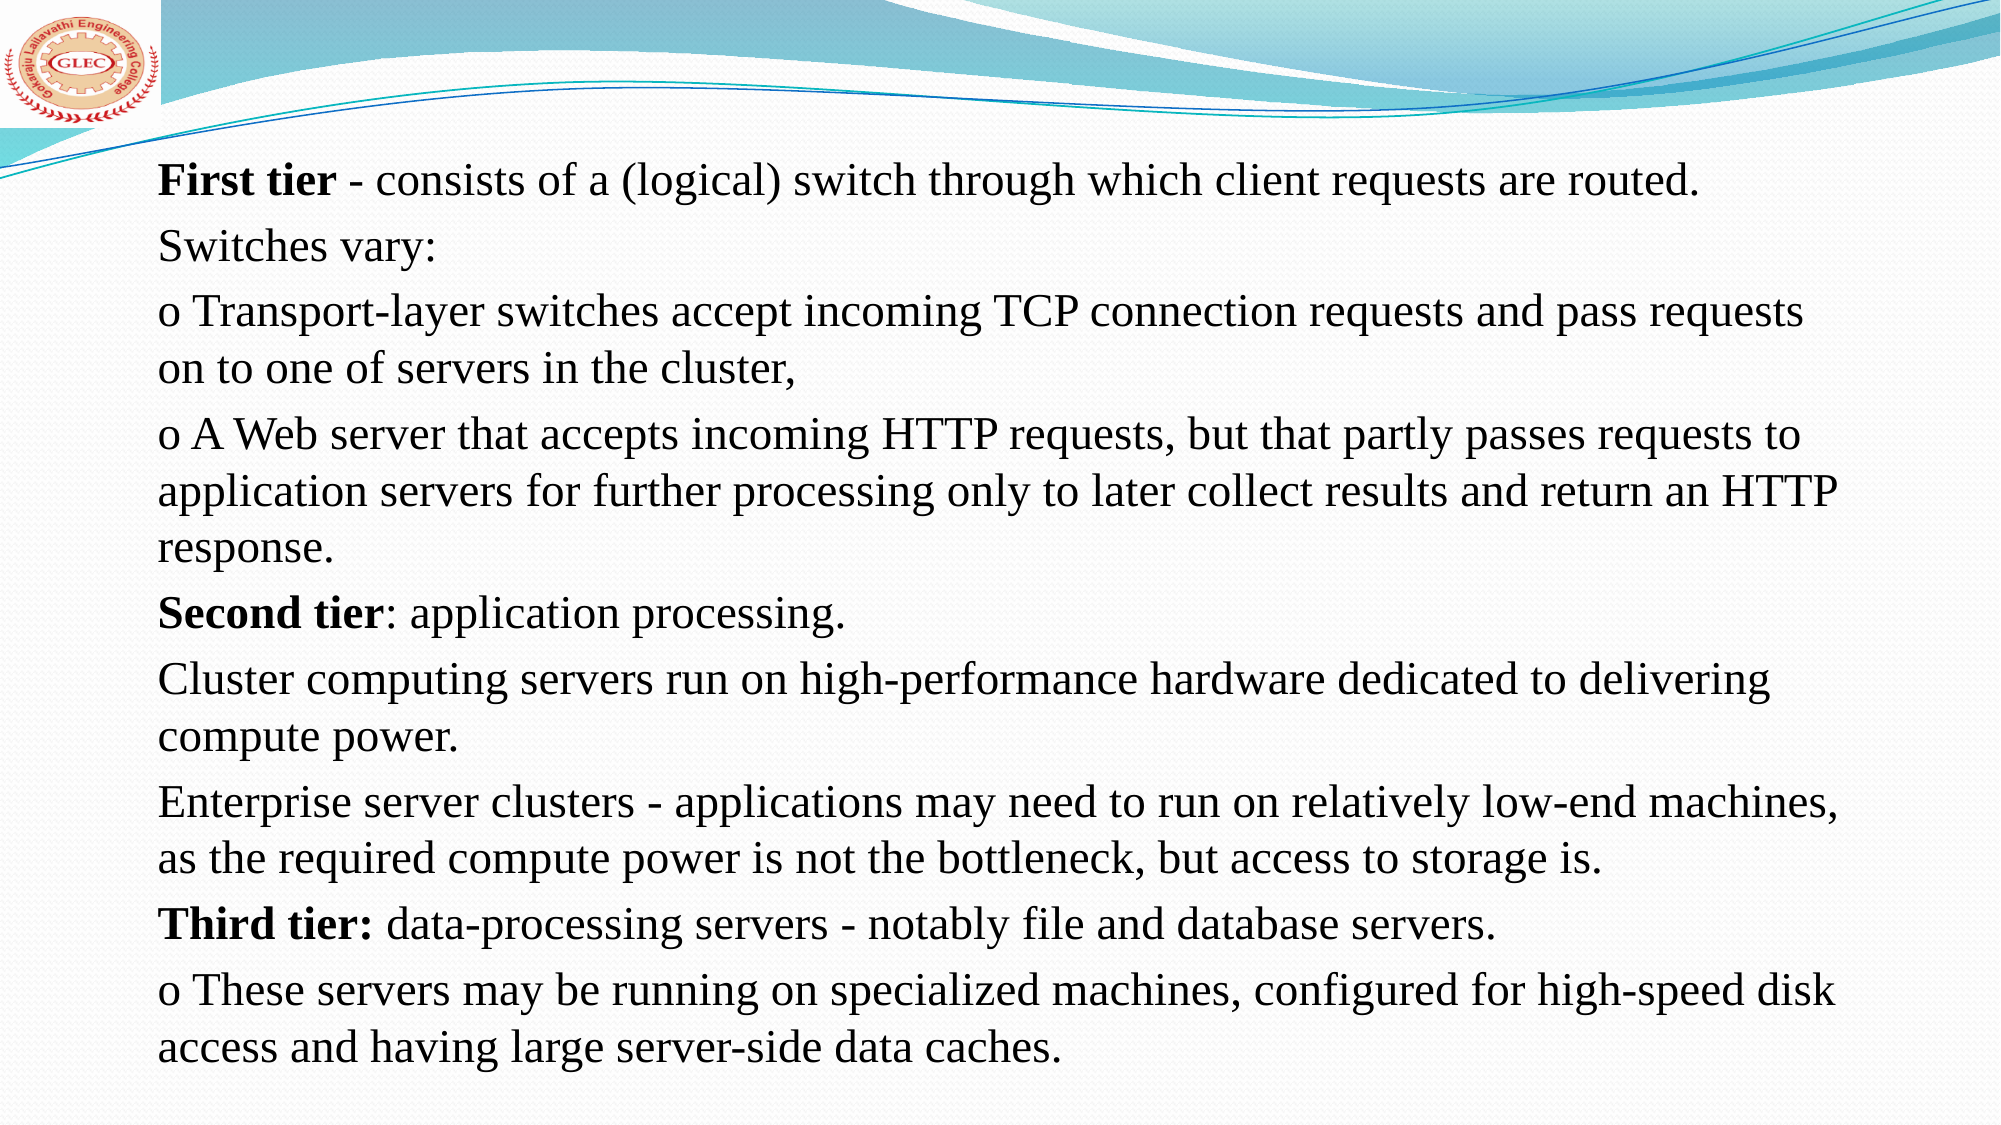

First tier - consists of a (logical) switch through which client requests are routed.
Switches vary:
o Transport-layer switches accept incoming TCP connection requests and pass requests on to one of servers in the cluster,
o A Web server that accepts incoming HTTP requests, but that partly passes requests to application servers for further processing only to later collect results and return an HTTP response.
Second tier: application processing.
Cluster computing servers run on high-performance hardware dedicated to delivering compute power.
Enterprise server clusters - applications may need to run on relatively low-end machines, as the required compute power is not the bottleneck, but access to storage is.
Third tier: data-processing servers - notably file and database servers.
o These servers may be running on specialized machines, configured for high-speed disk access and having large server-side data caches.